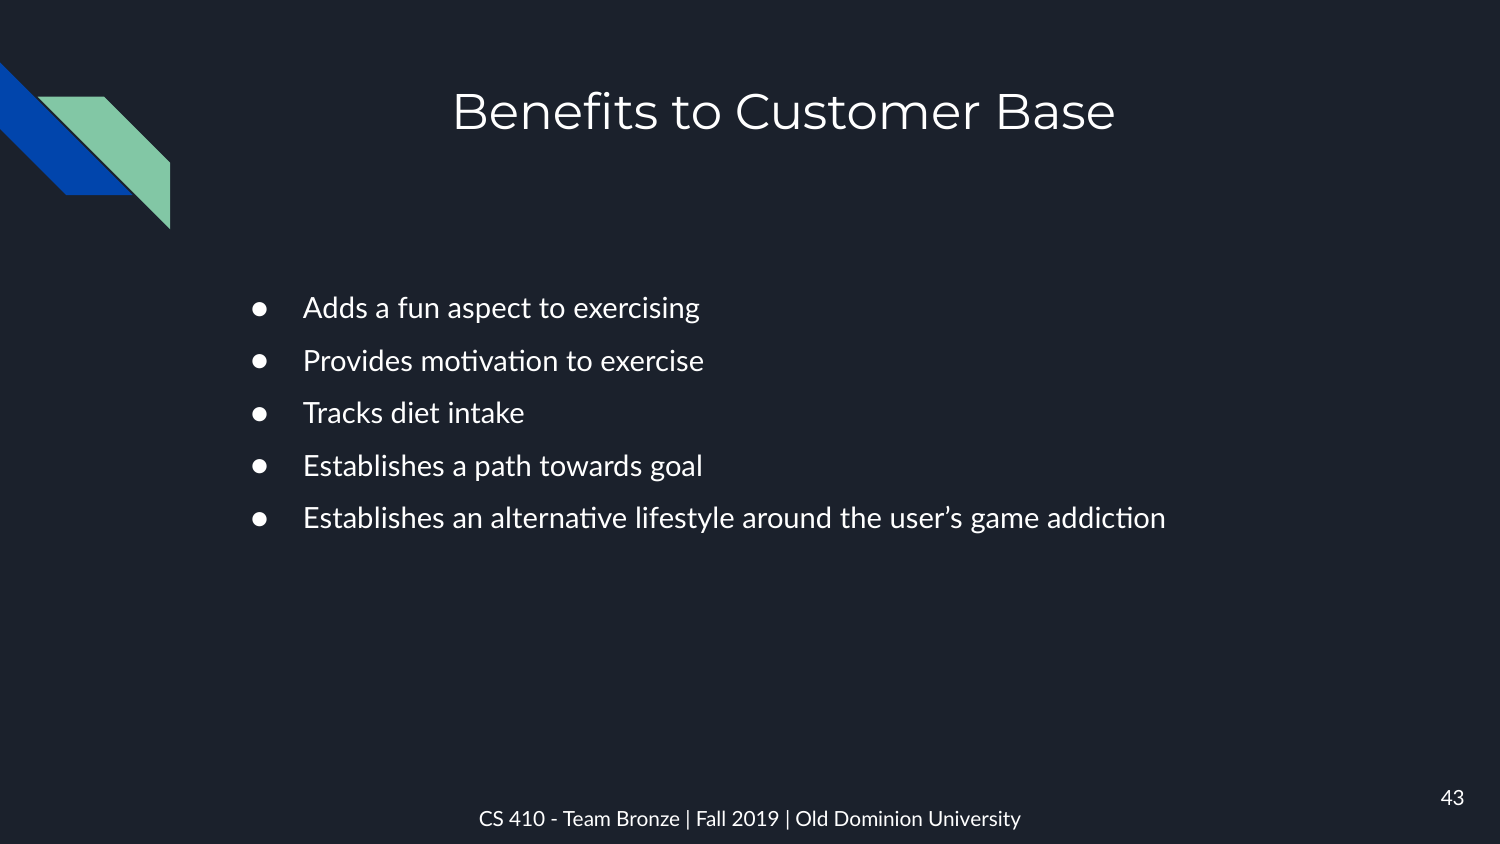

# Benefits to Customer Base
Adds a fun aspect to exercising
Provides motivation to exercise
Tracks diet intake
Establishes a path towards goal
Establishes an alternative lifestyle around the user’s game addiction

43
CS 410 - Team Bronze | Fall 2019 | Old Dominion University